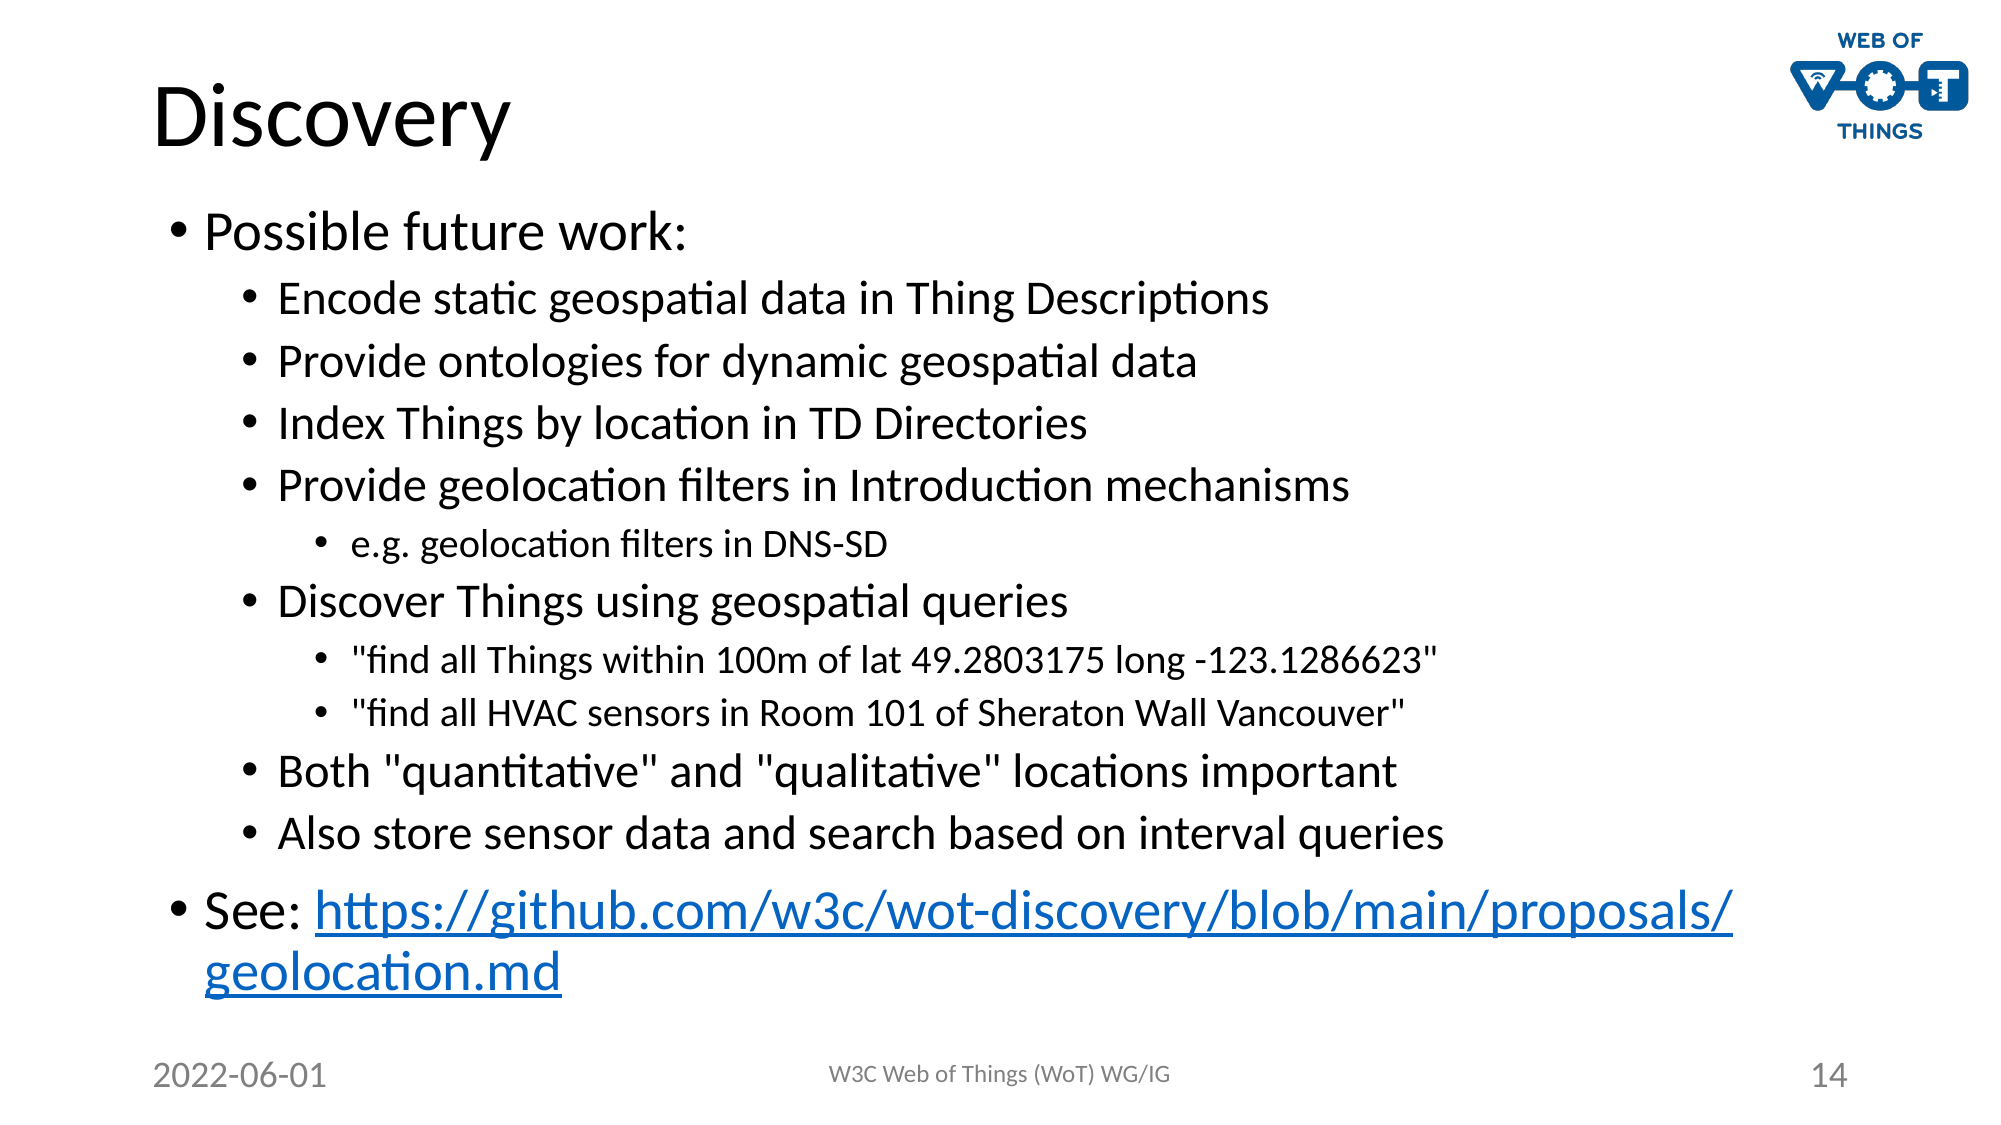

# Discovery
Possible future work:
Encode static geospatial data in Thing Descriptions
Provide ontologies for dynamic geospatial data
Index Things by location in TD Directories
Provide geolocation filters in Introduction mechanisms
e.g. geolocation filters in DNS-SD
Discover Things using geospatial queries
"find all Things within 100m of lat 49.2803175 long -123.1286623"
"find all HVAC sensors in Room 101 of Sheraton Wall Vancouver"
Both "quantitative" and "qualitative" locations important
Also store sensor data and search based on interval queries
See: https://github.com/w3c/wot-discovery/blob/main/proposals/geolocation.md
2022-06-01
W3C Web of Things (WoT) WG/IG
14